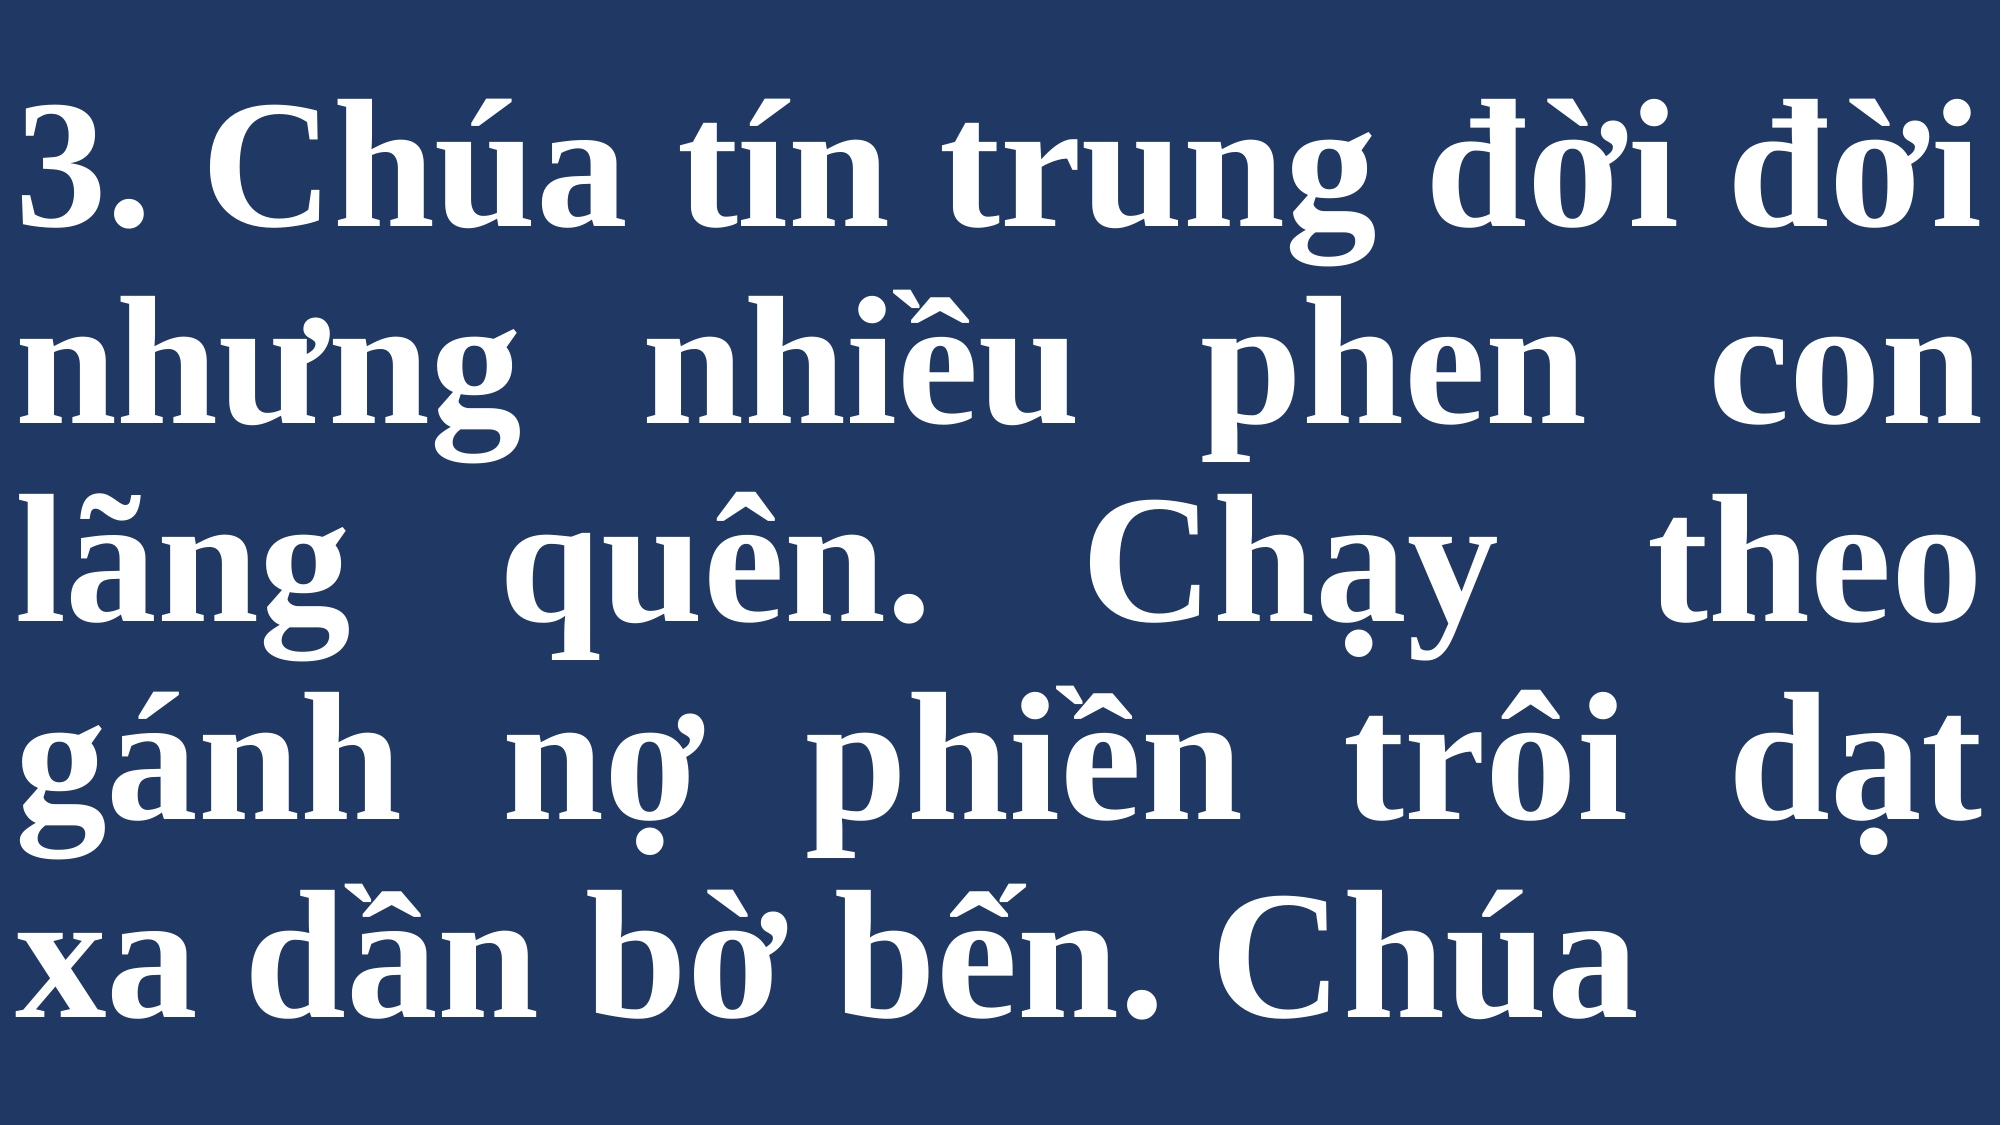

# 3. Chúa tín trung đời đời nhưng nhiều phen con lãng quên. Chạy theo gánh nợ phiền trôi dạt xa dần bờ bến. Chúa